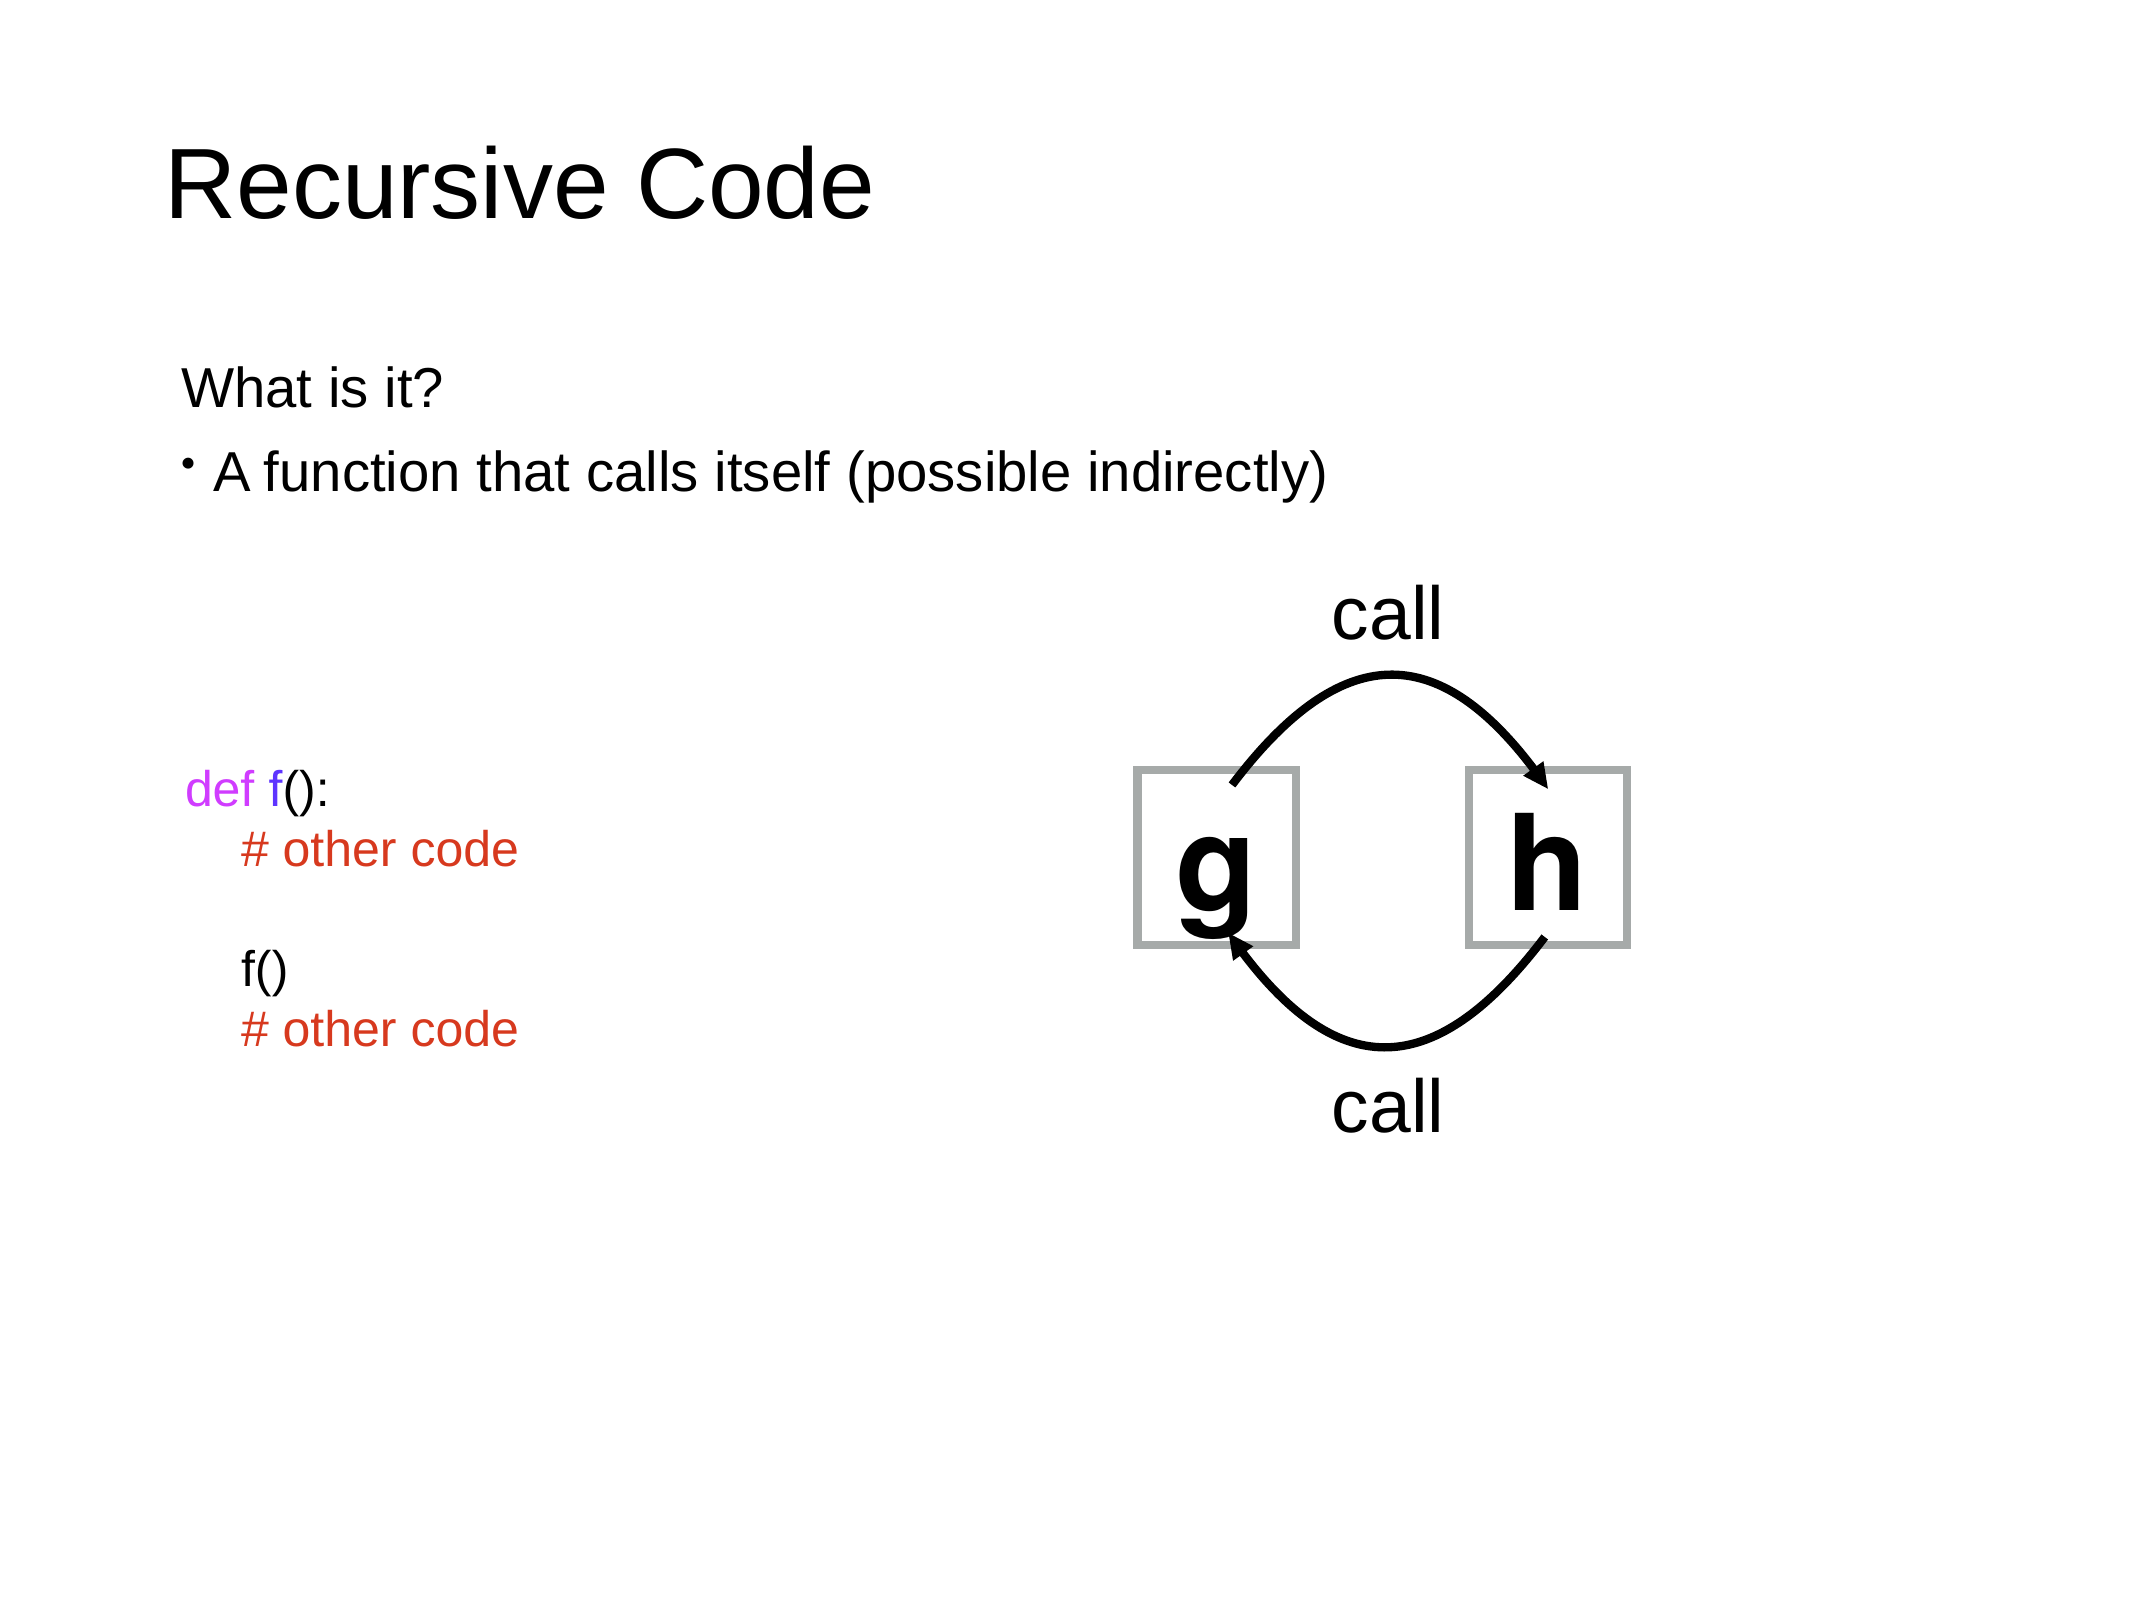

# Recursive Code
What is it?
A function that calls itself (possible indirectly)
call

g
h

def f():
    # other code
    f()
    # other code

call